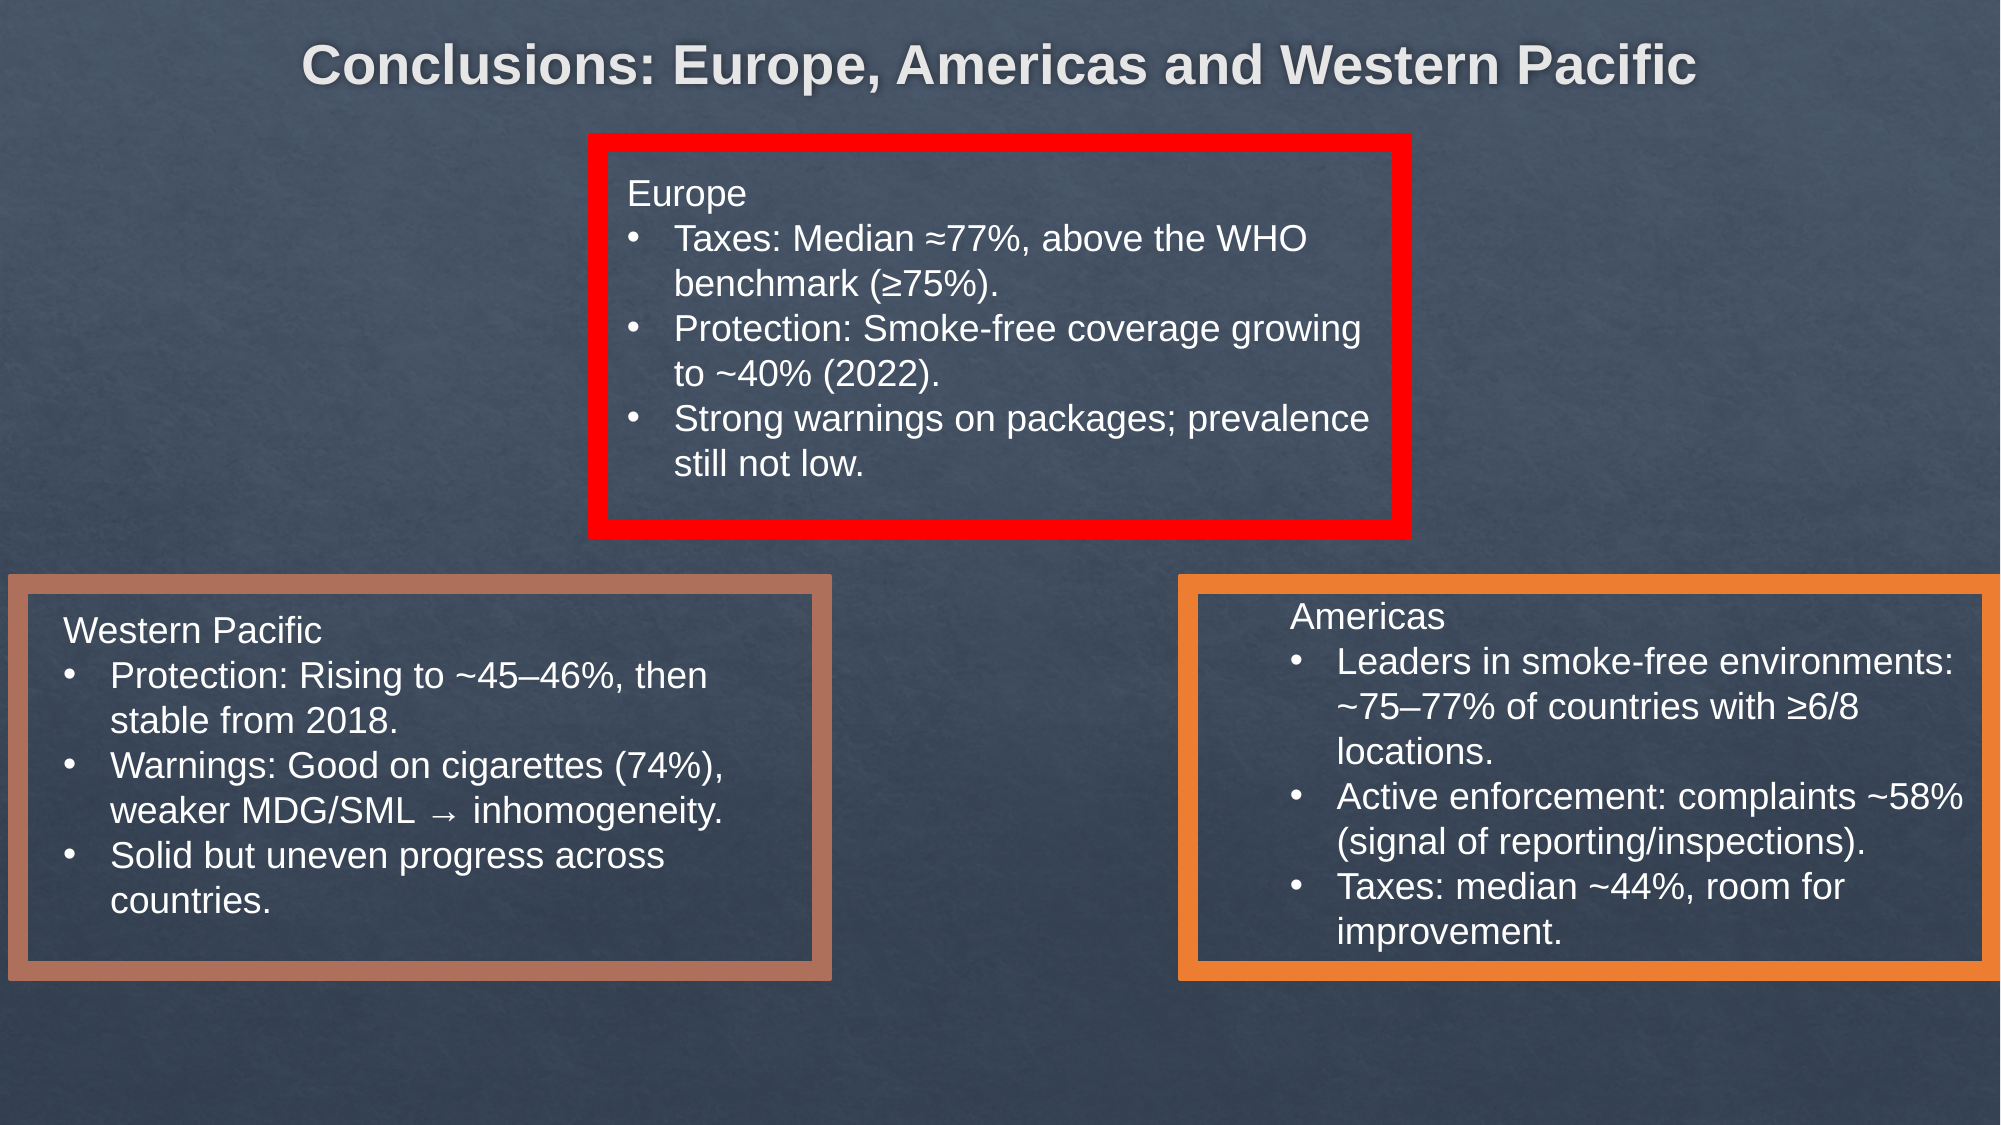

# Conclusions: Europe, Americas and Western Pacific

Europe
Taxes: Median ≈77%, above the WHO benchmark (≥75%).
Protection: Smoke-free coverage growing to ~40% (2022).
Strong warnings on packages; prevalence still not low.

Americas
Leaders in smoke-free environments: ~75–77% of countries with ≥6/8 locations.
Active enforcement: complaints ~58% (signal of reporting/inspections).
Taxes: median ~44%, room for improvement.
Western Pacific
Protection: Rising to ~45–46%, then stable from 2018.
Warnings: Good on cigarettes (74%), weaker MDG/SML → inhomogeneity.
Solid but uneven progress across countries.